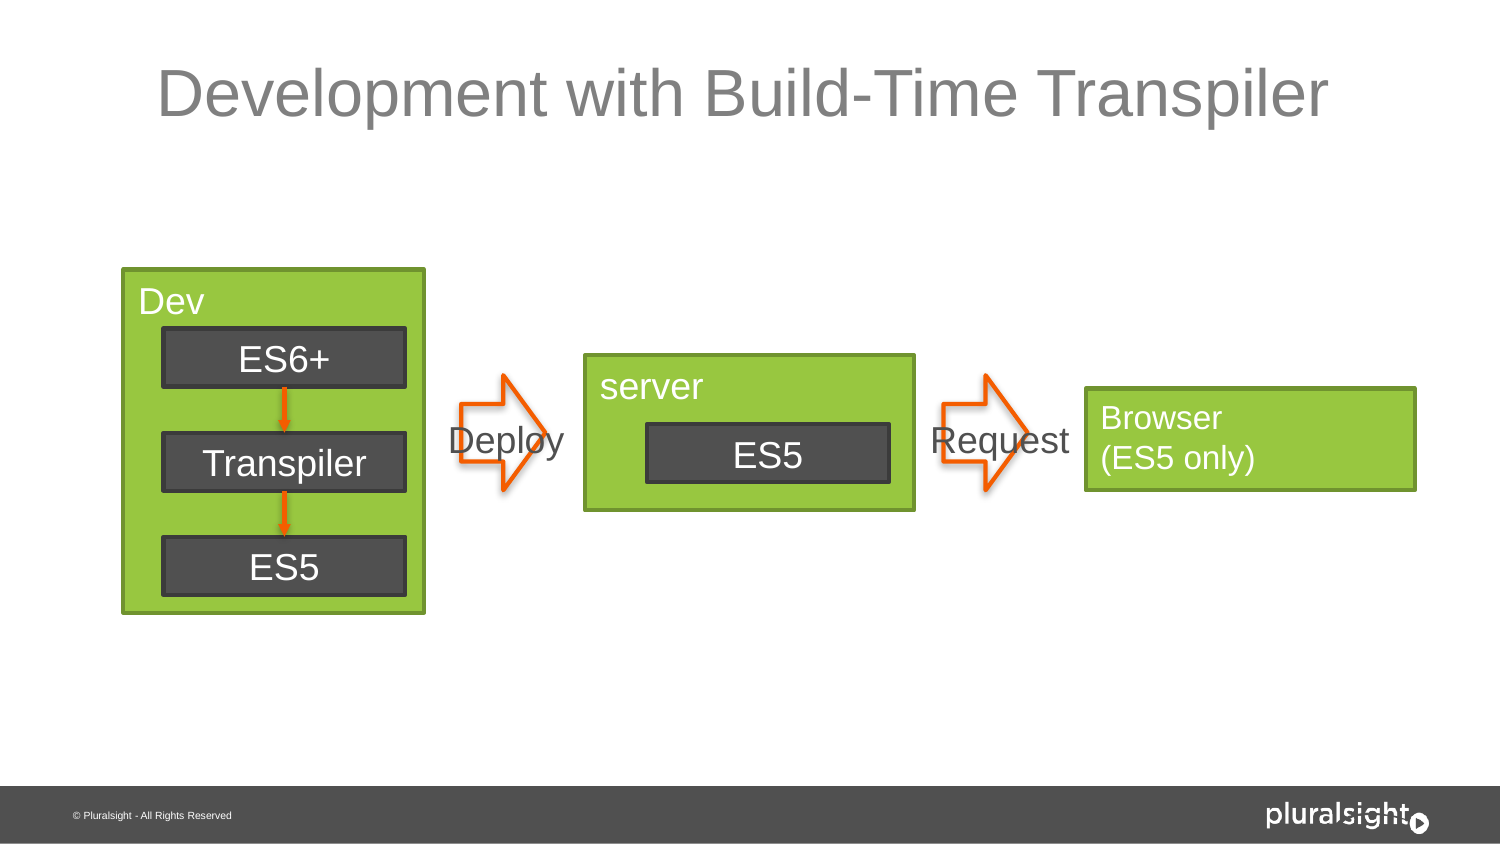

# Development with Build-Time Transpiler
Dev
ES6+

Request
server

Deploy
Browser
(ES5 only)
ES5
Transpiler
ES5